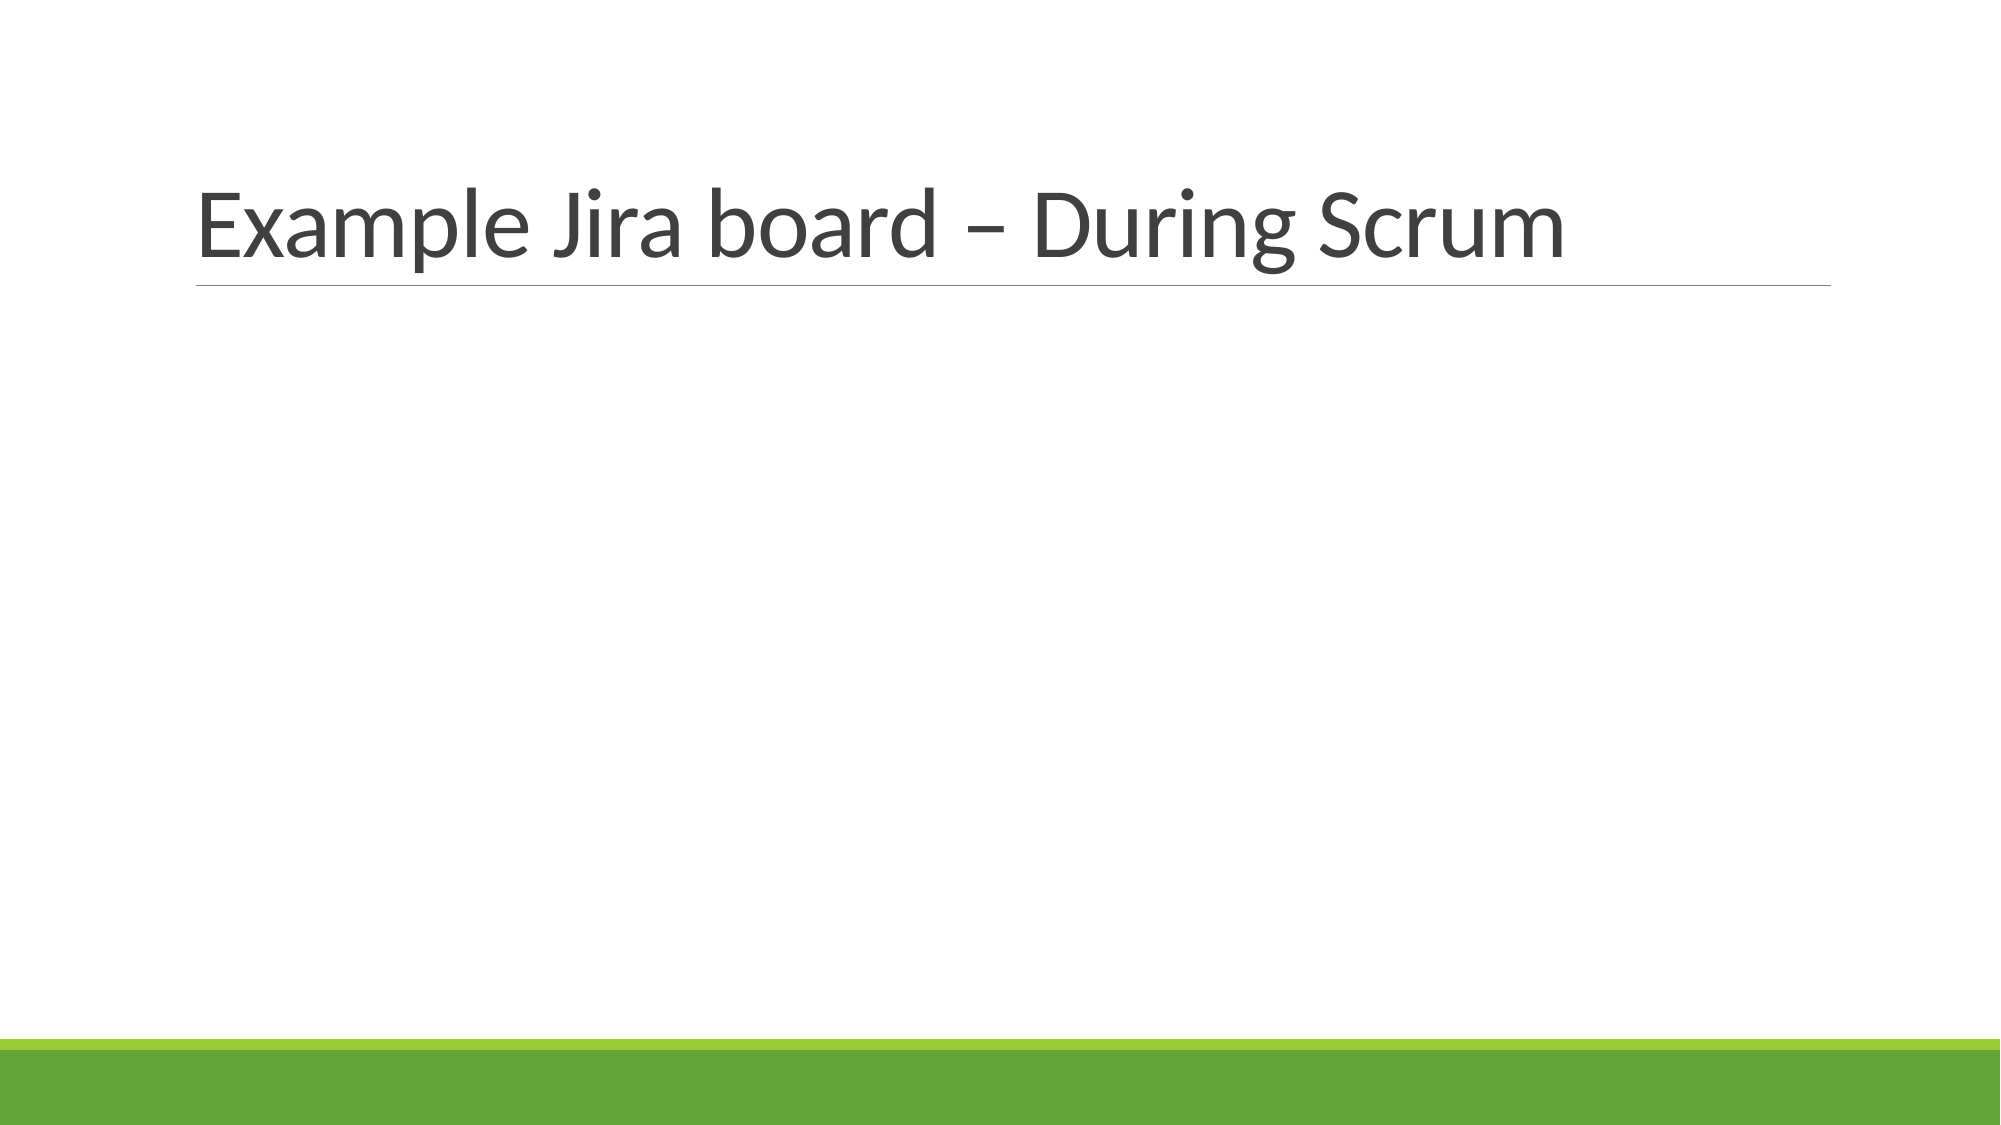

# Example Jira board – During Scrum